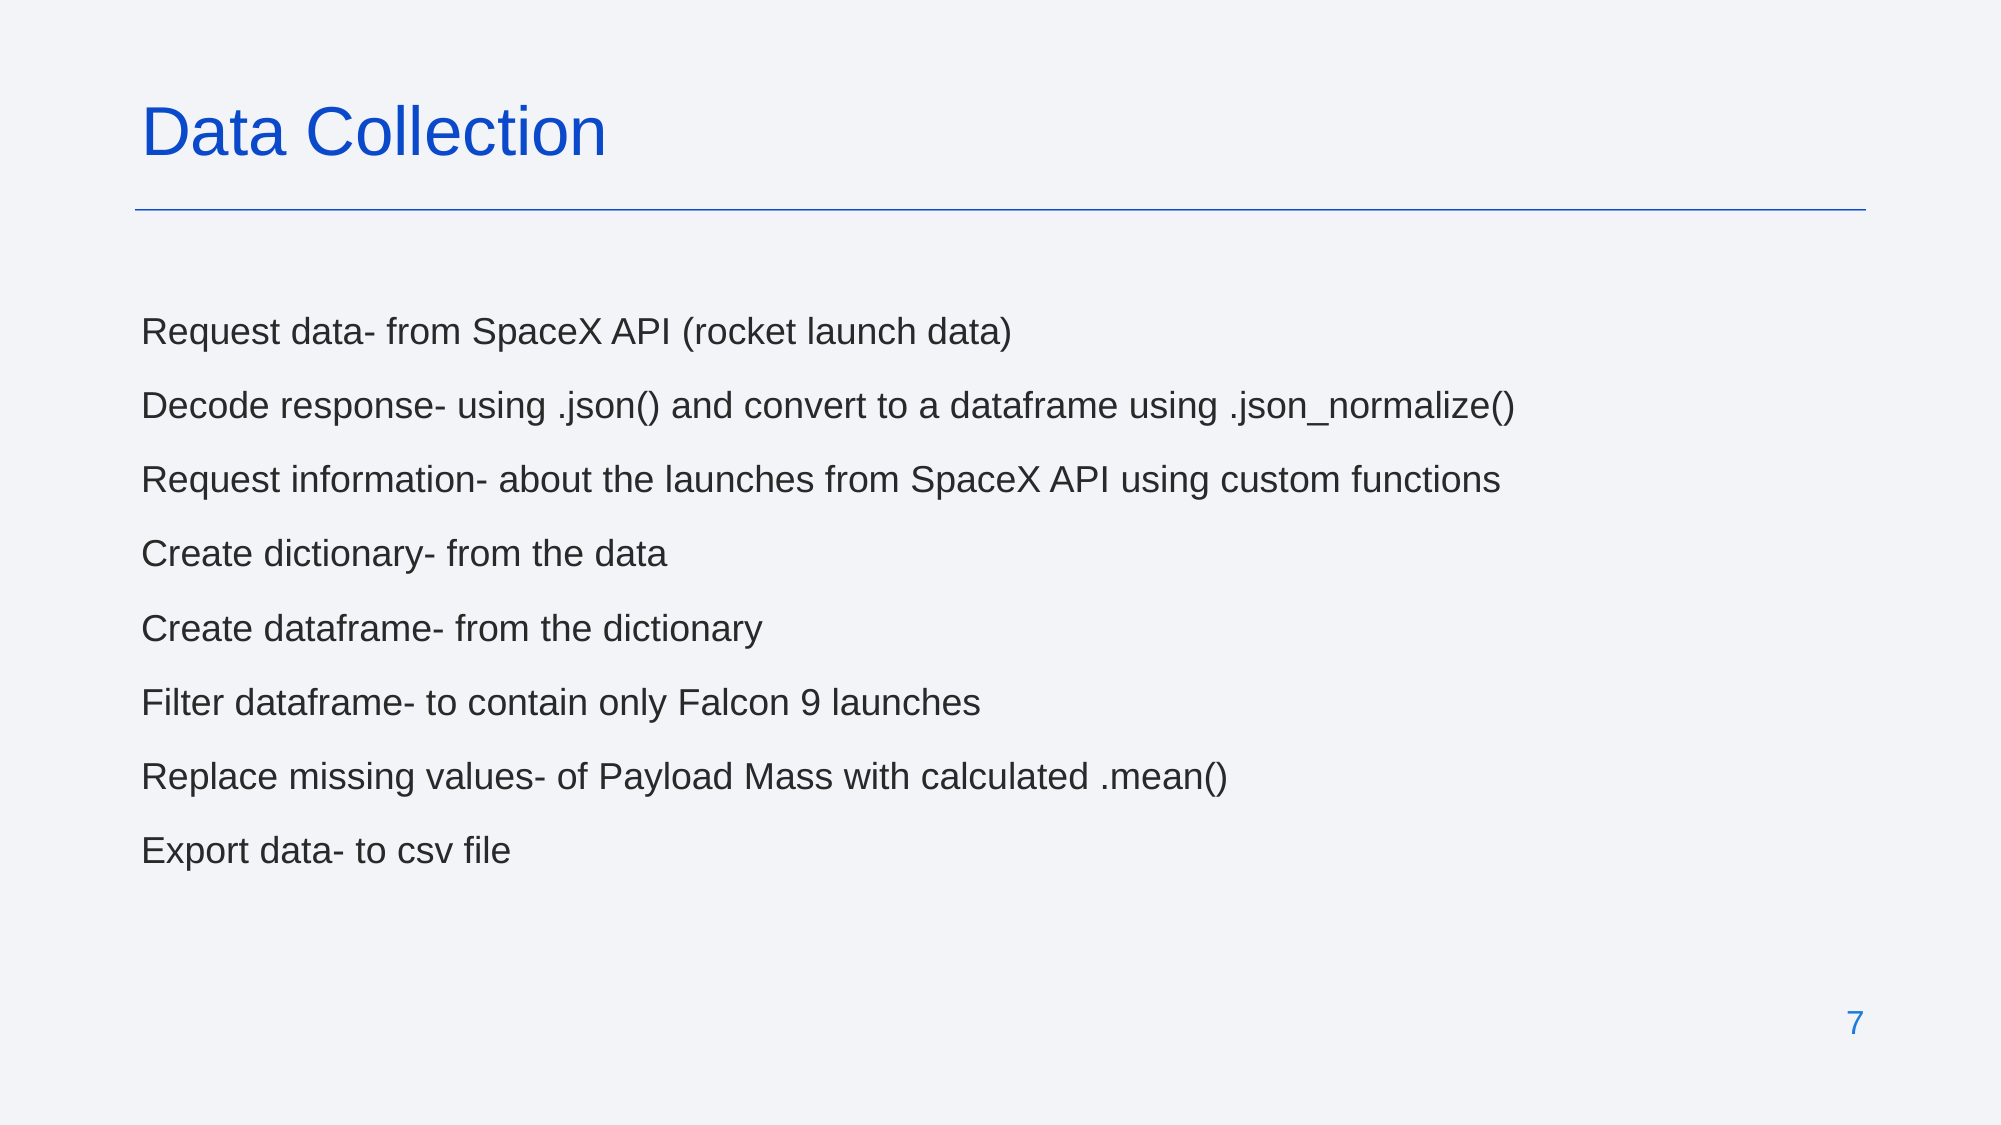

Data Collection
Request data- from SpaceX API (rocket launch data)
Decode response- using .json() and convert to a dataframe using .json_normalize()
Request information- about the launches from SpaceX API using custom functions
Create dictionary- from the data
Create dataframe- from the dictionary
Filter dataframe- to contain only Falcon 9 launches
Replace missing values- of Payload Mass with calculated .mean()
Export data- to csv file
7